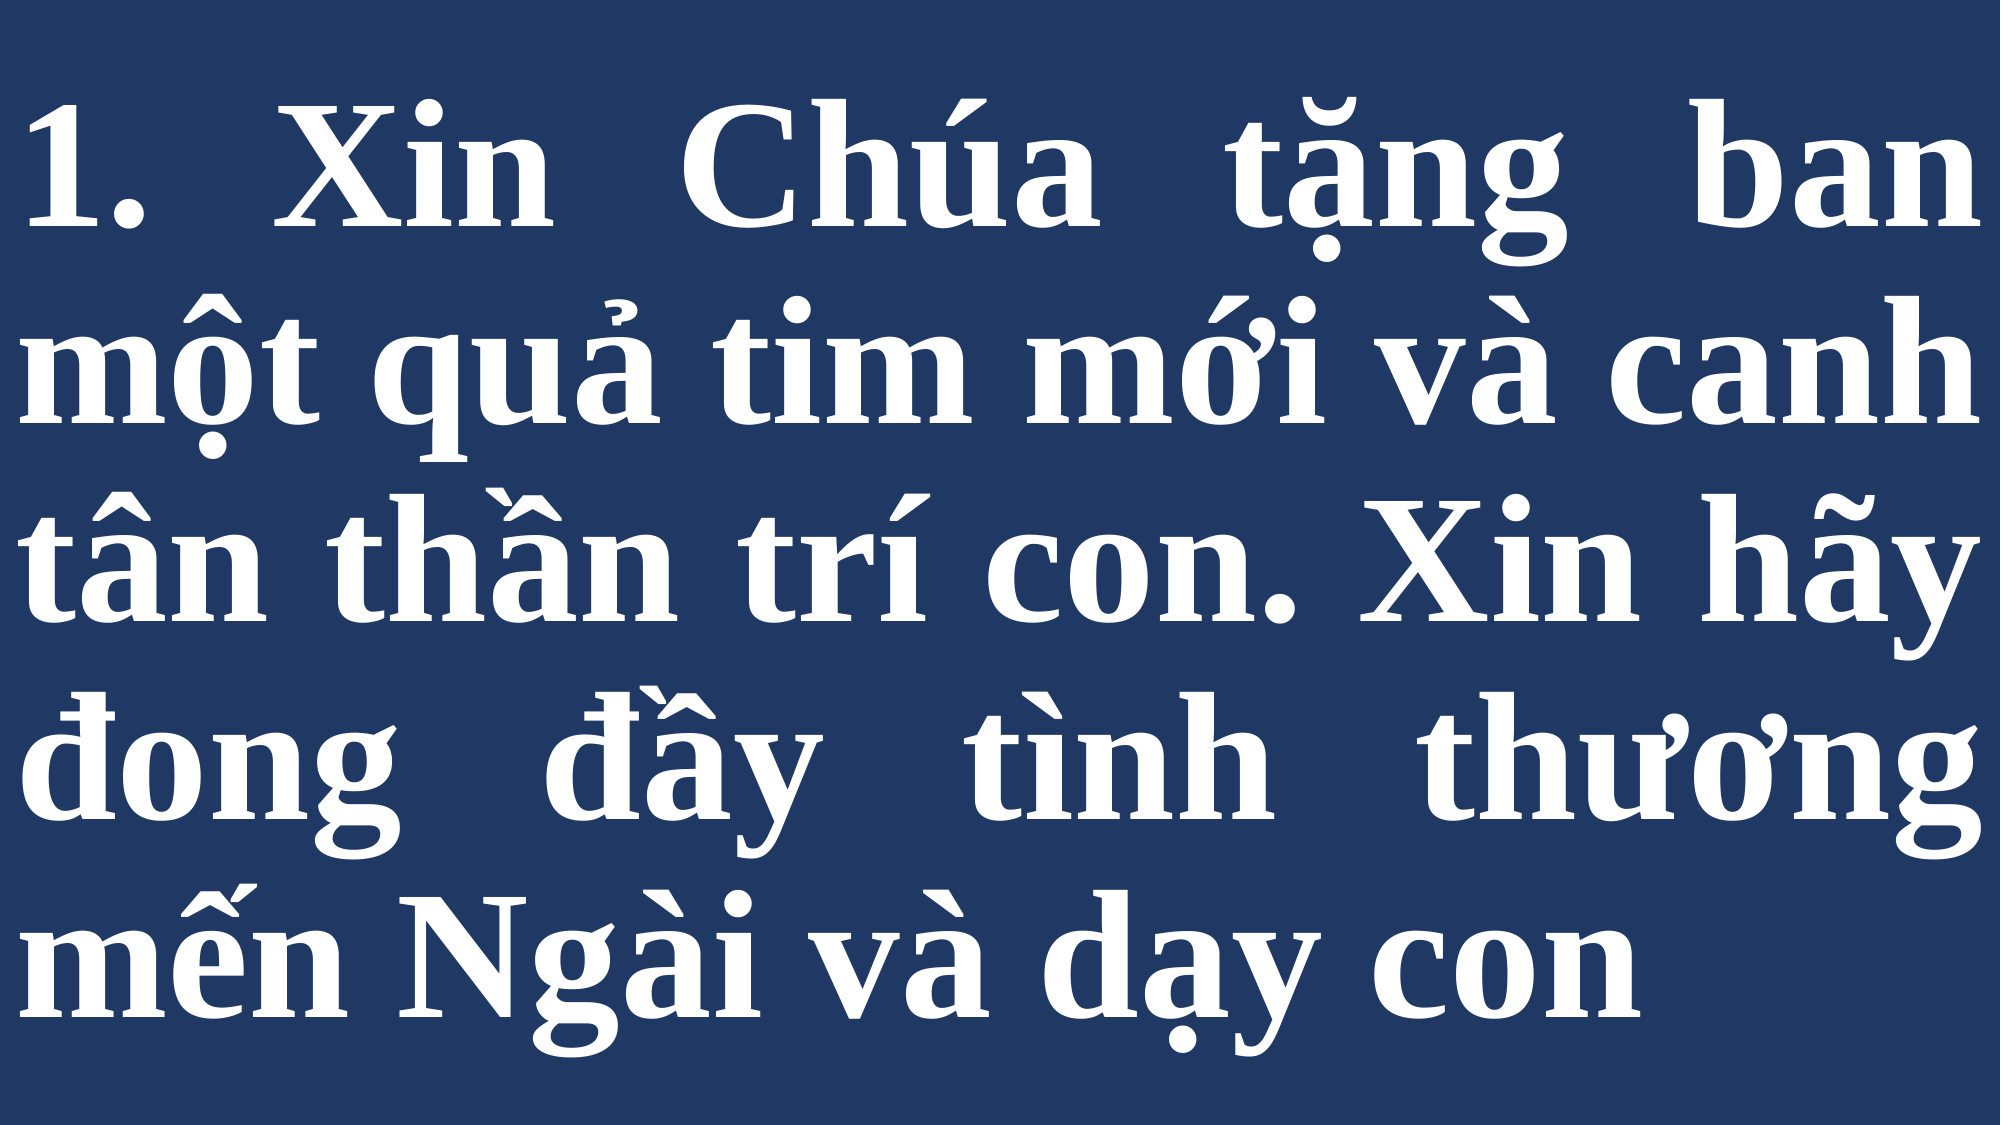

# 1. Xin Chúa tặng ban một quả tim mới và canh tân thần trí con. Xin hãy đong đầy tình thương mến Ngài và dạy con